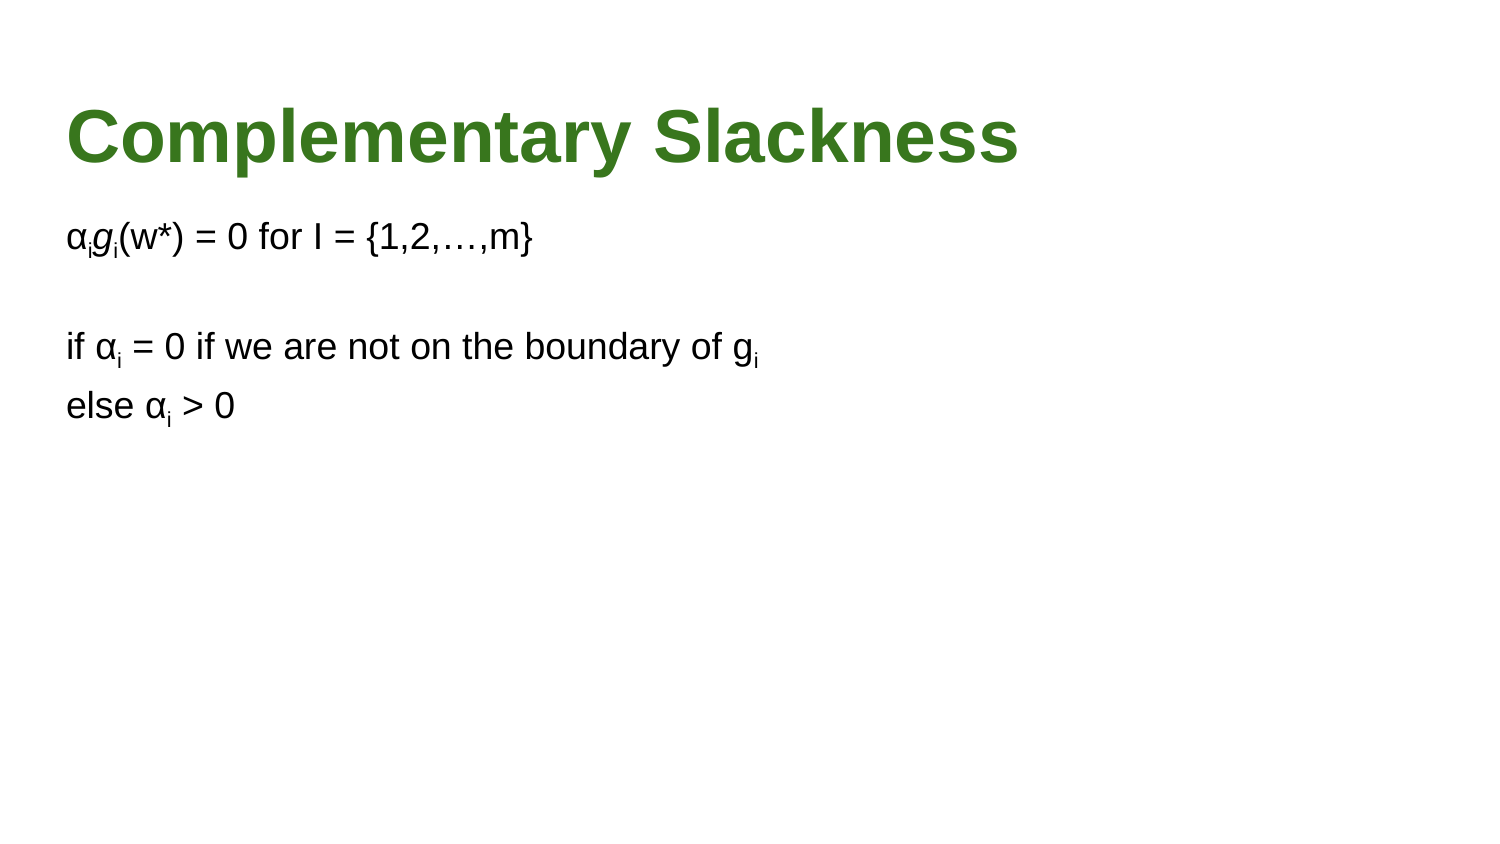

# Complementary Slackness
αigi(w*) = 0 for I = {1,2,…,m}

if αi = 0 if we are not on the boundary of gi
else αi > 0